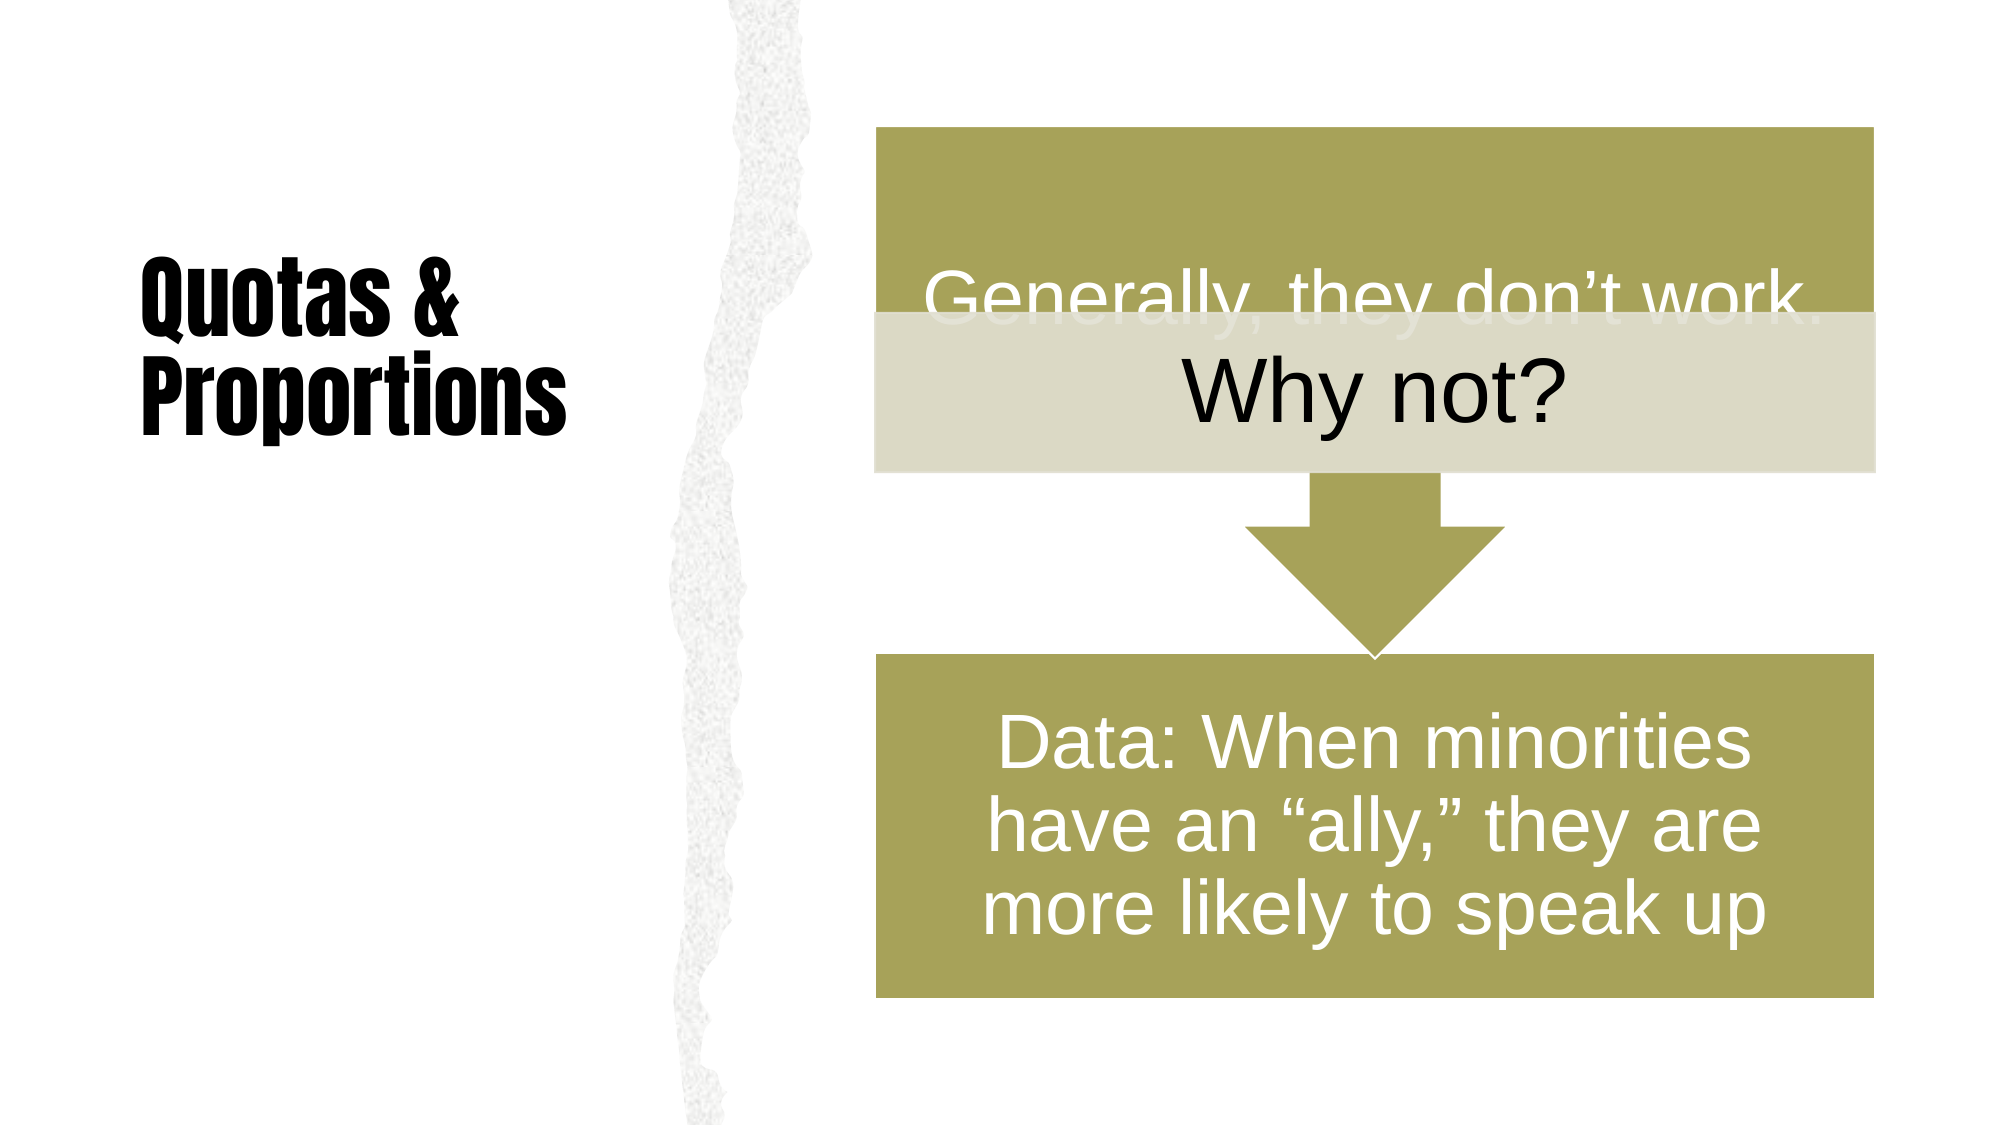

Data: When minorities have an “ally,” they are more likely to speak up
Generally, they don’t work.
Why not?
# Quotas & Proportions